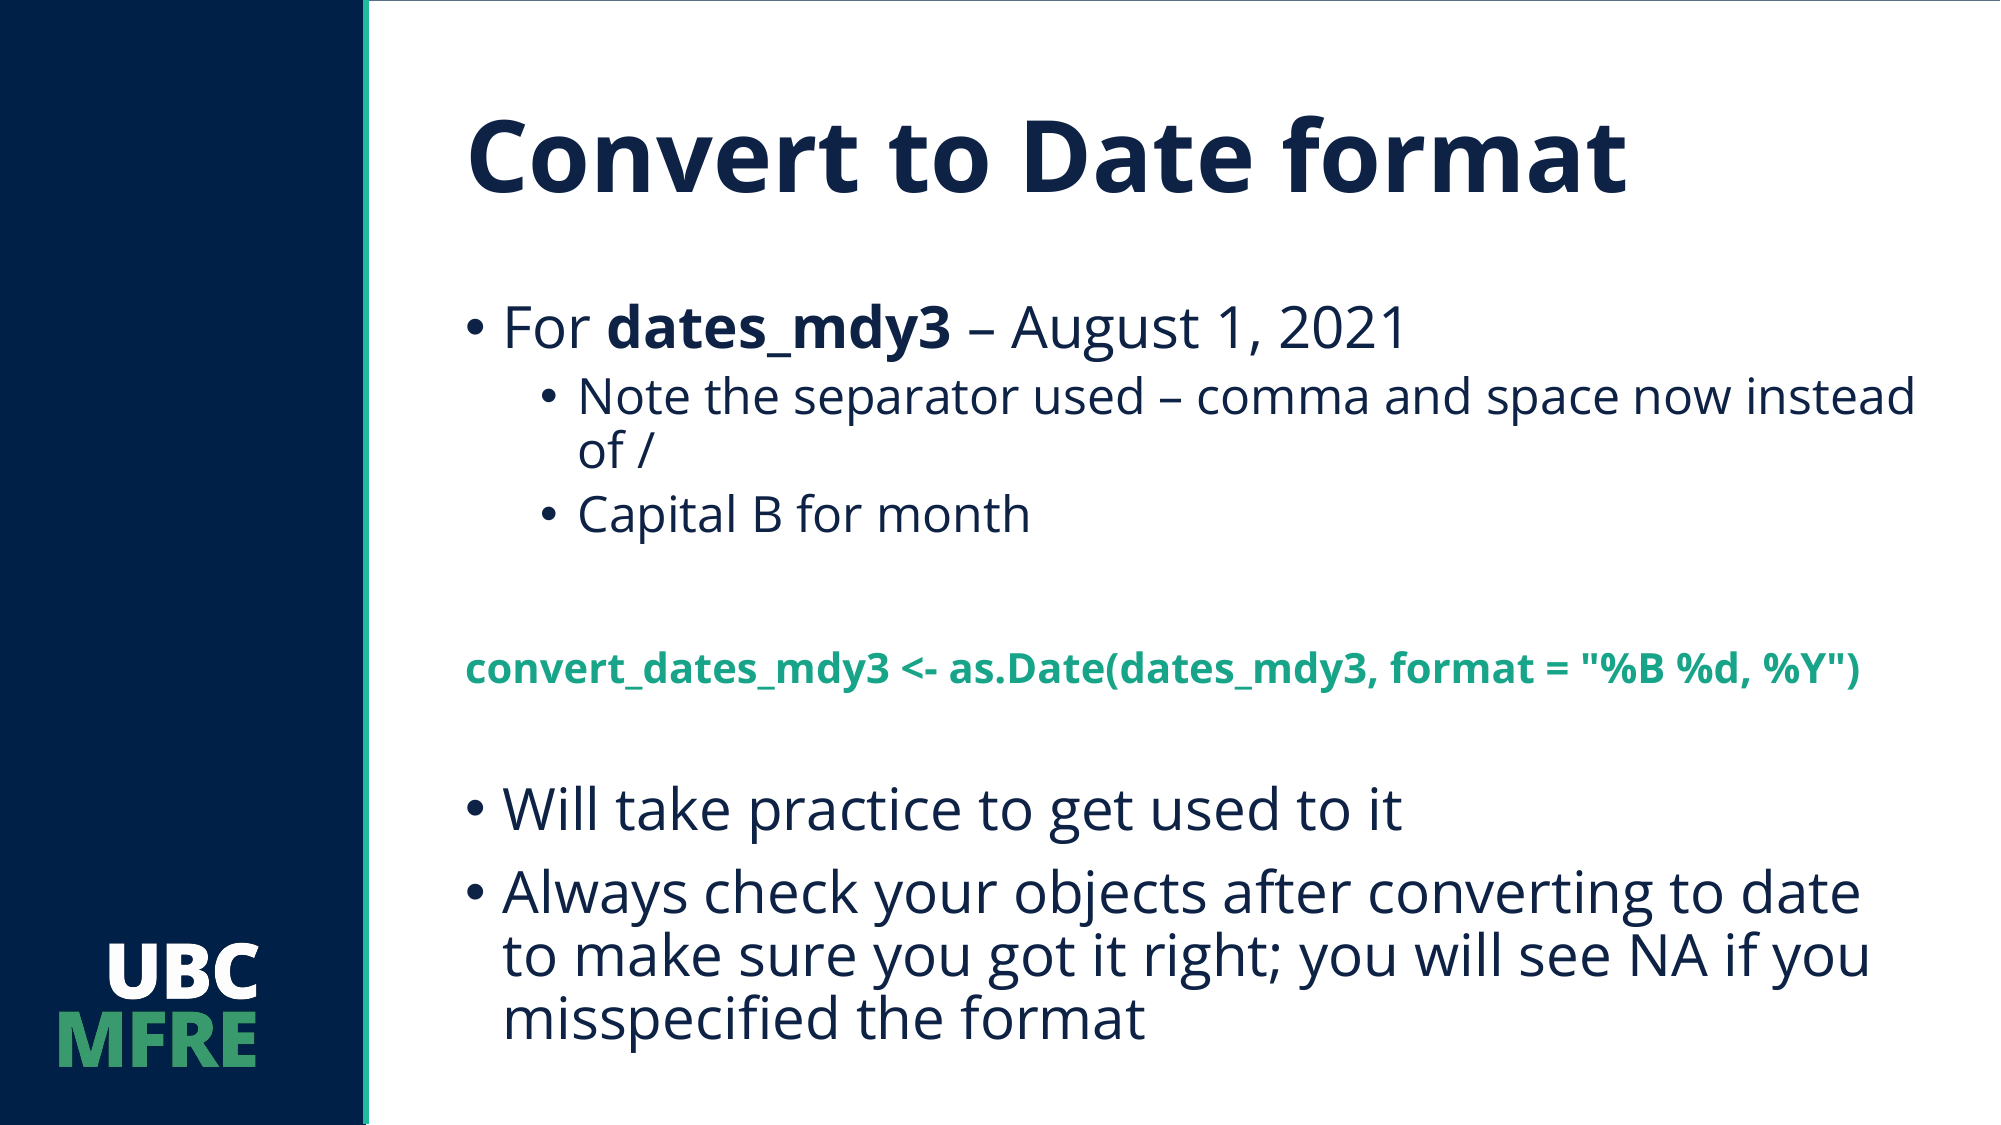

# Convert to Date format
For dates_mdy3 – August 1, 2021
Note the separator used – comma and space now instead of /
Capital B for month

convert_dates_mdy3 <- as.Date(dates_mdy3, format = "%B %d, %Y")

Will take practice to get used to it
Always check your objects after converting to date to make sure you got it right; you will see NA if you misspecified the format